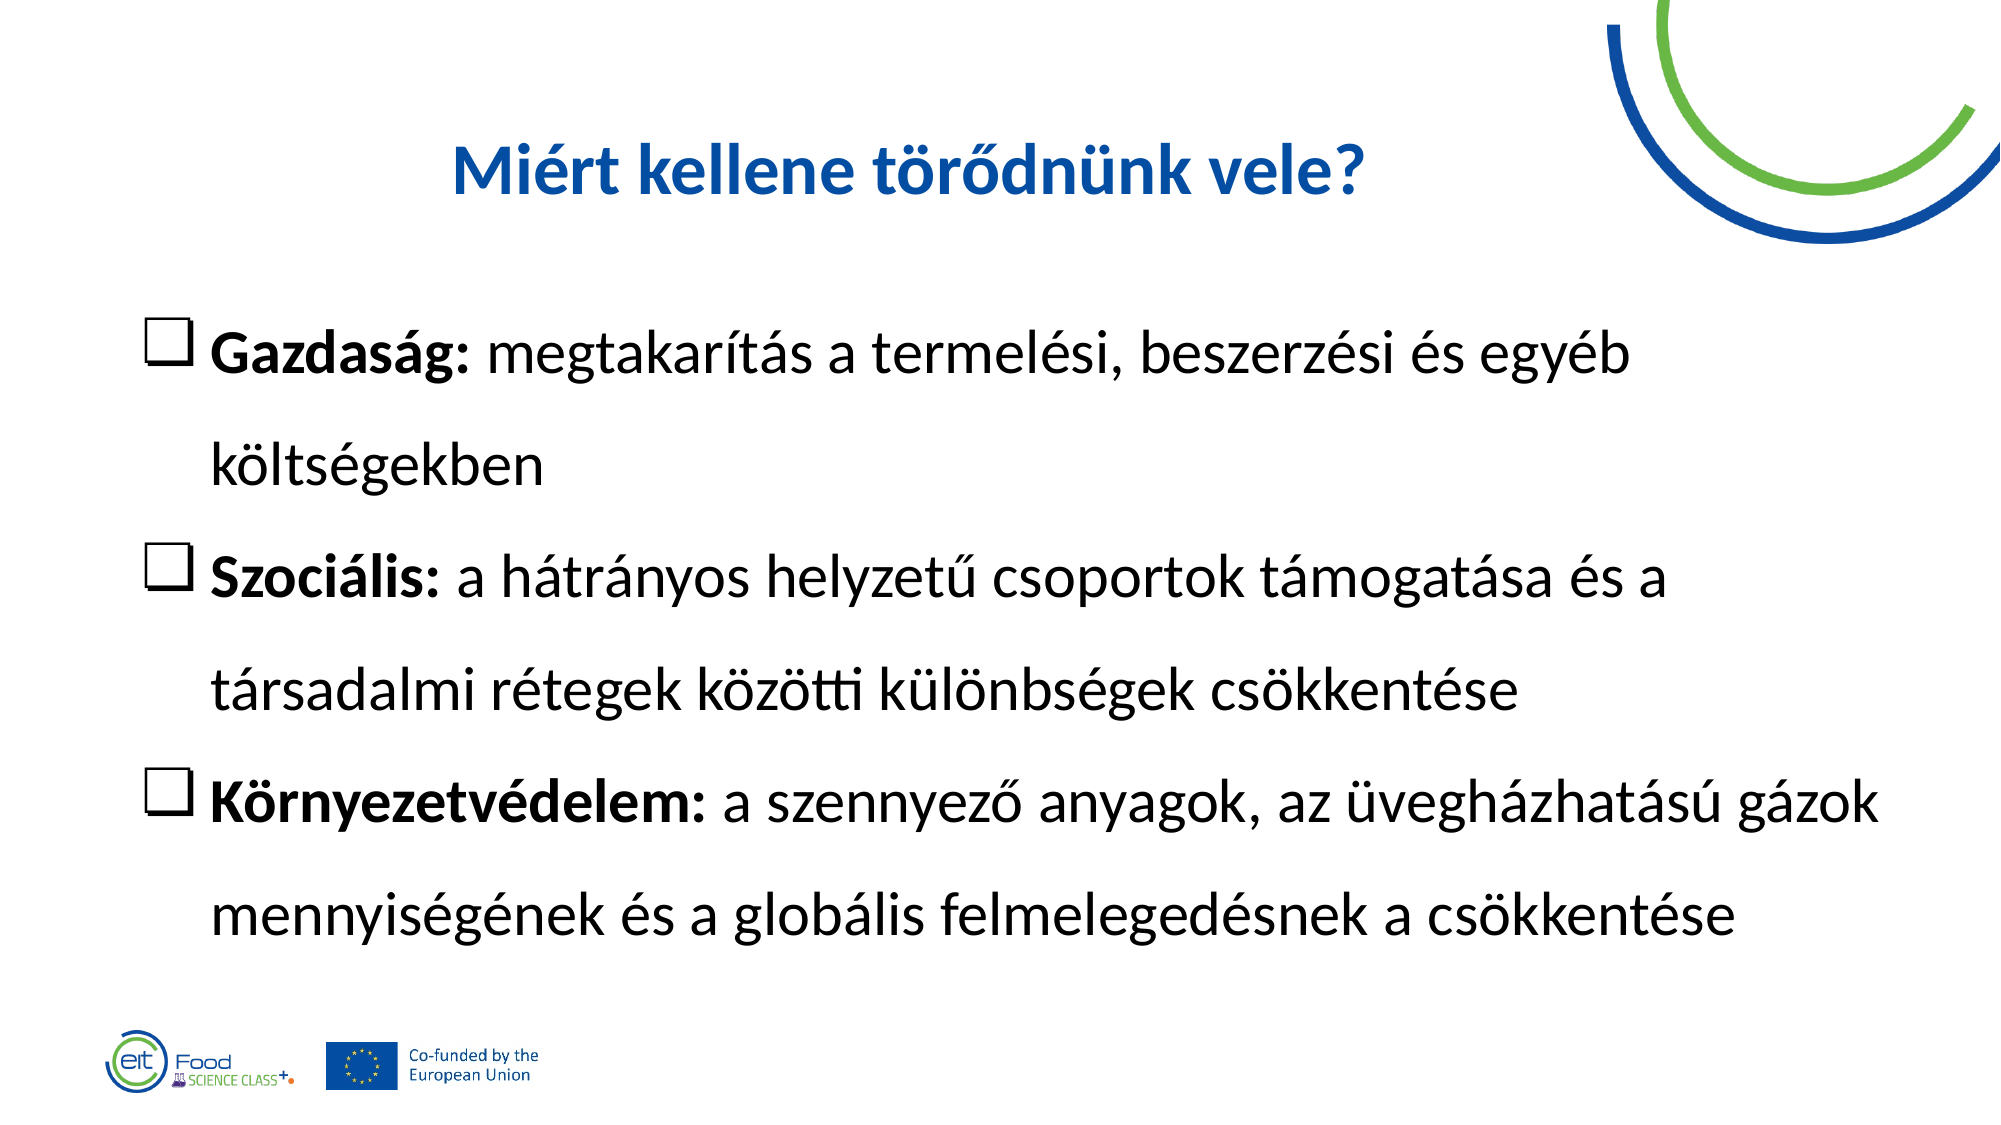

Miért kellene törődnünk vele?
Gazdaság: megtakarítás a termelési, beszerzési és egyéb költségekben
Szociális: a hátrányos helyzetű csoportok támogatása és a társadalmi rétegek közötti különbségek csökkentése
Környezetvédelem: a szennyező anyagok, az üvegházhatású gázok mennyiségének és a globális felmelegedésnek a csökkentése